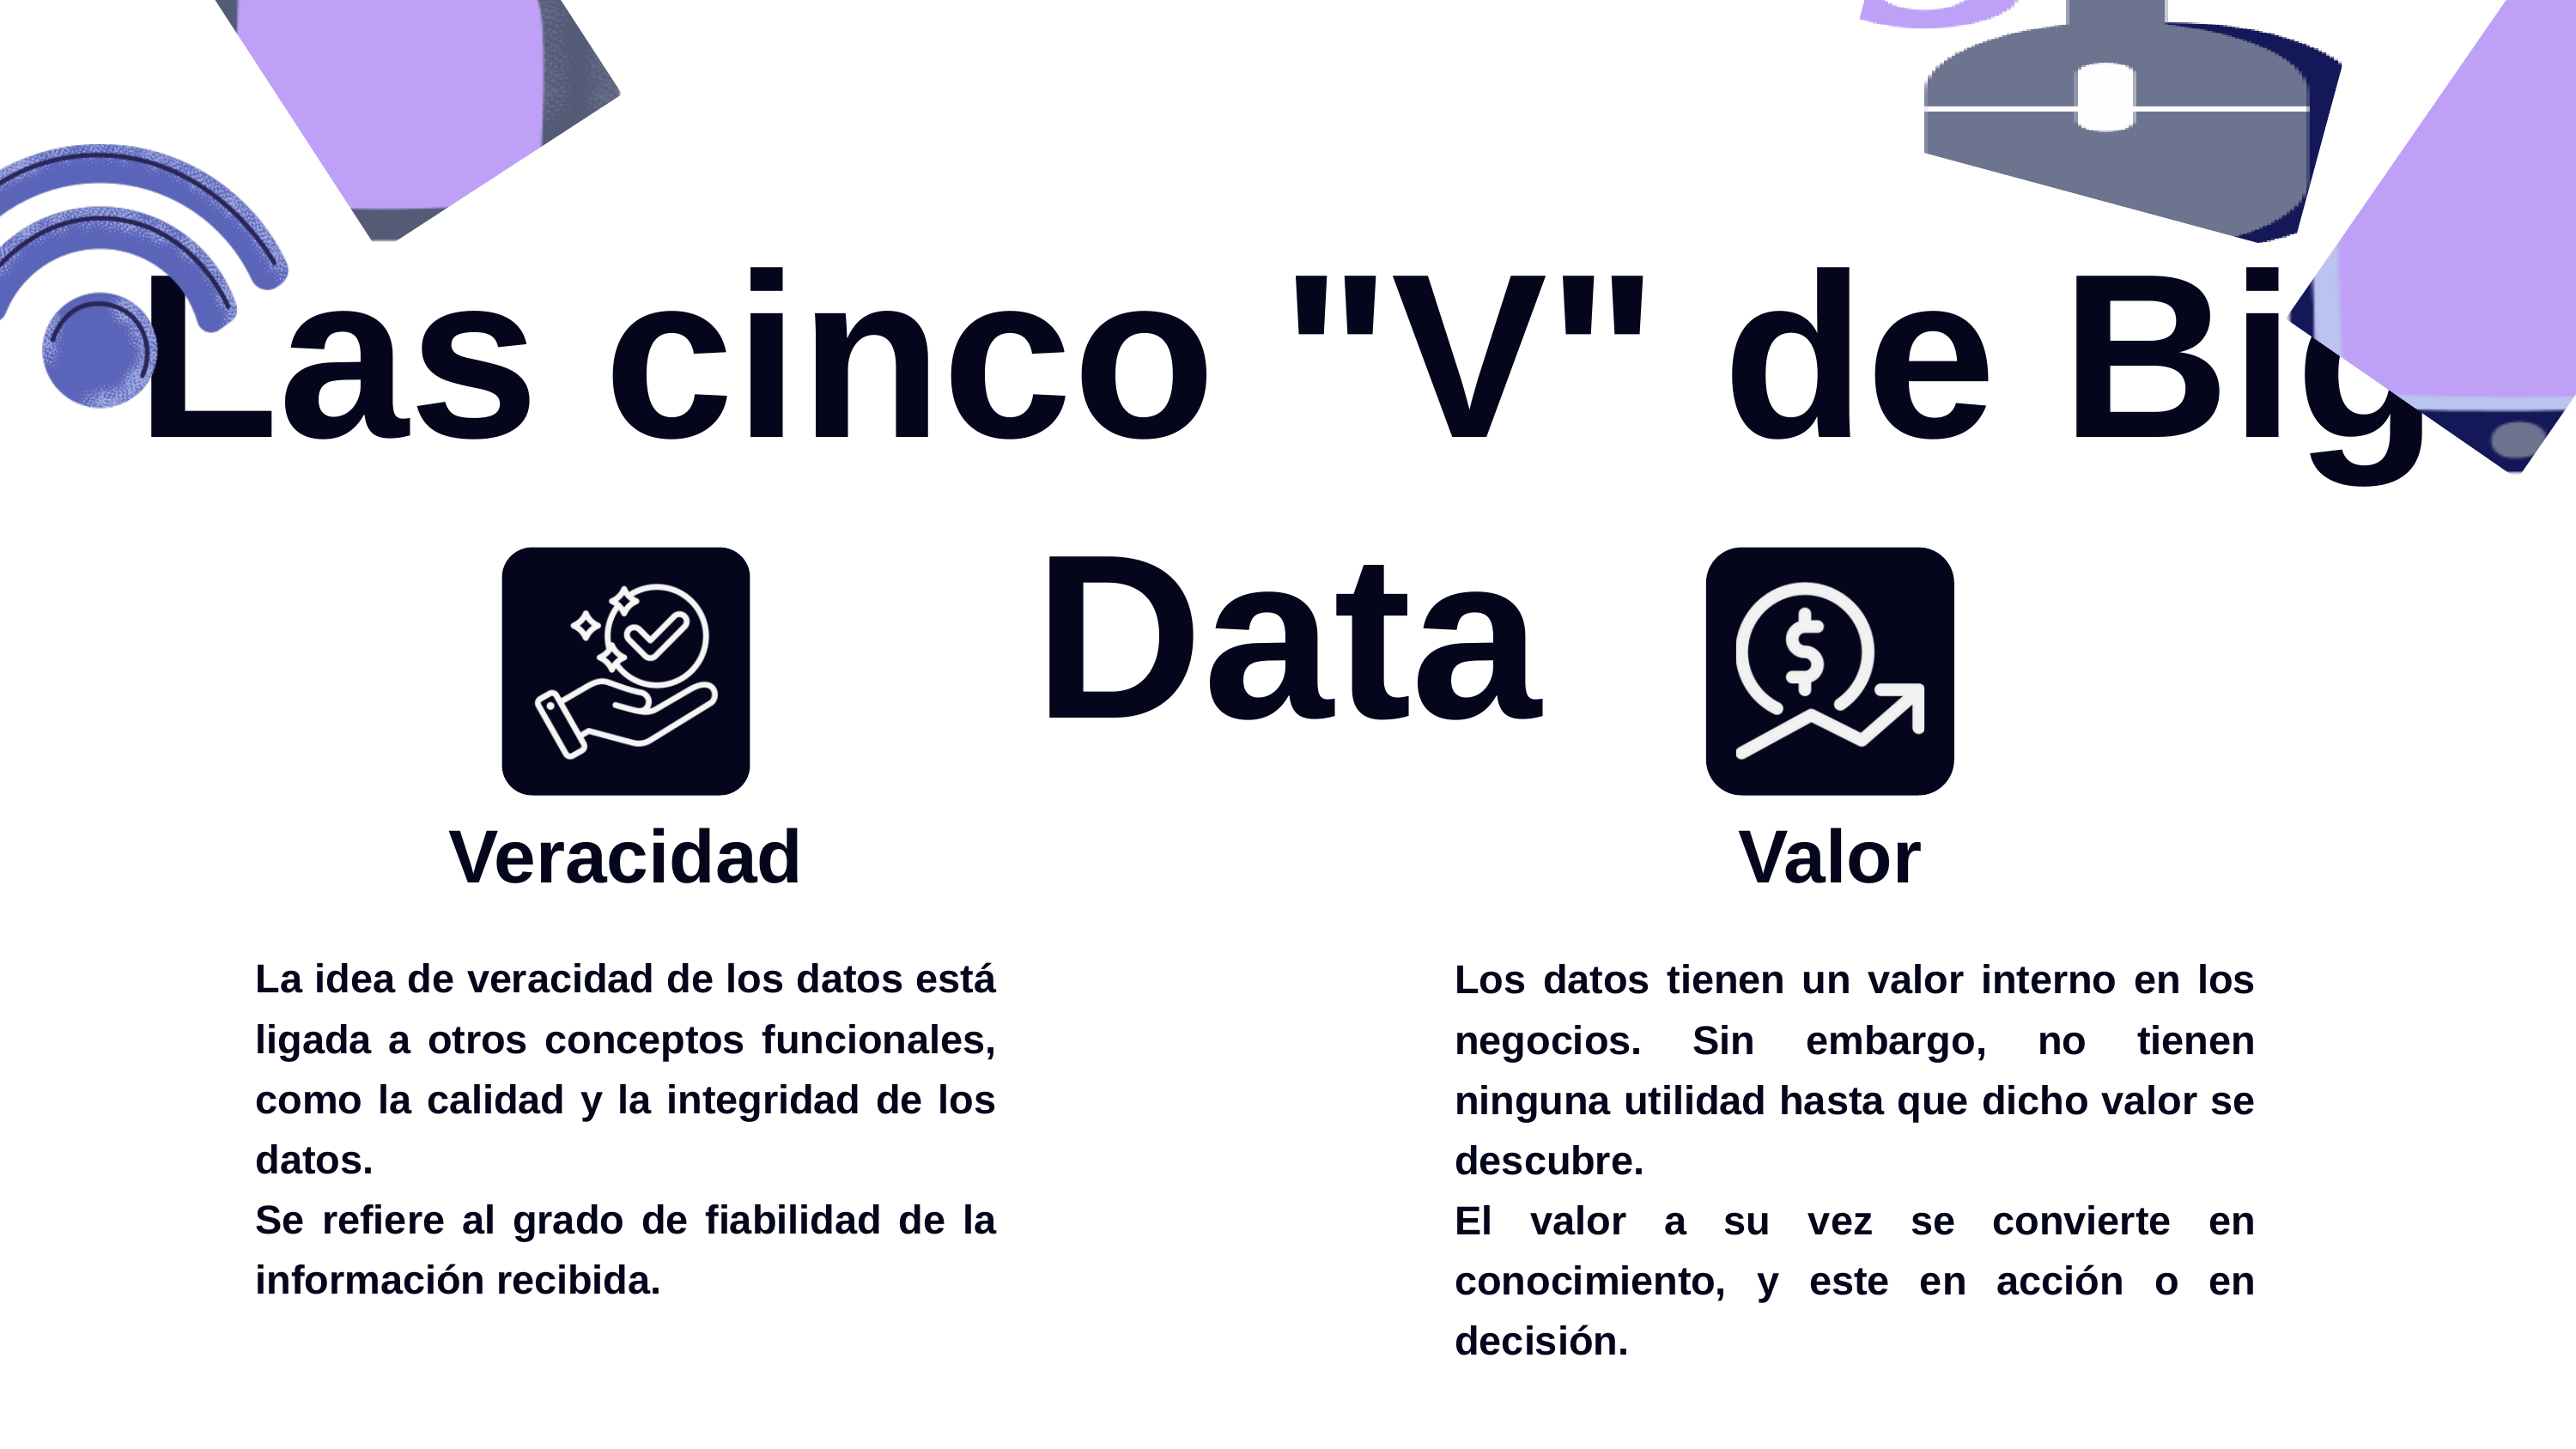

Las cinco "V" de Big Data

Veracidad
Valor
La idea de veracidad de los datos está ligada a otros conceptos funcionales, como la calidad y la integridad de los datos.
Se refiere al grado de fiabilidad de la información recibida.
Los datos tienen un valor interno en los negocios. Sin embargo, no tienen ninguna utilidad hasta que dicho valor se descubre.
El valor a su vez se convierte en conocimiento, y este en acción o en decisión.